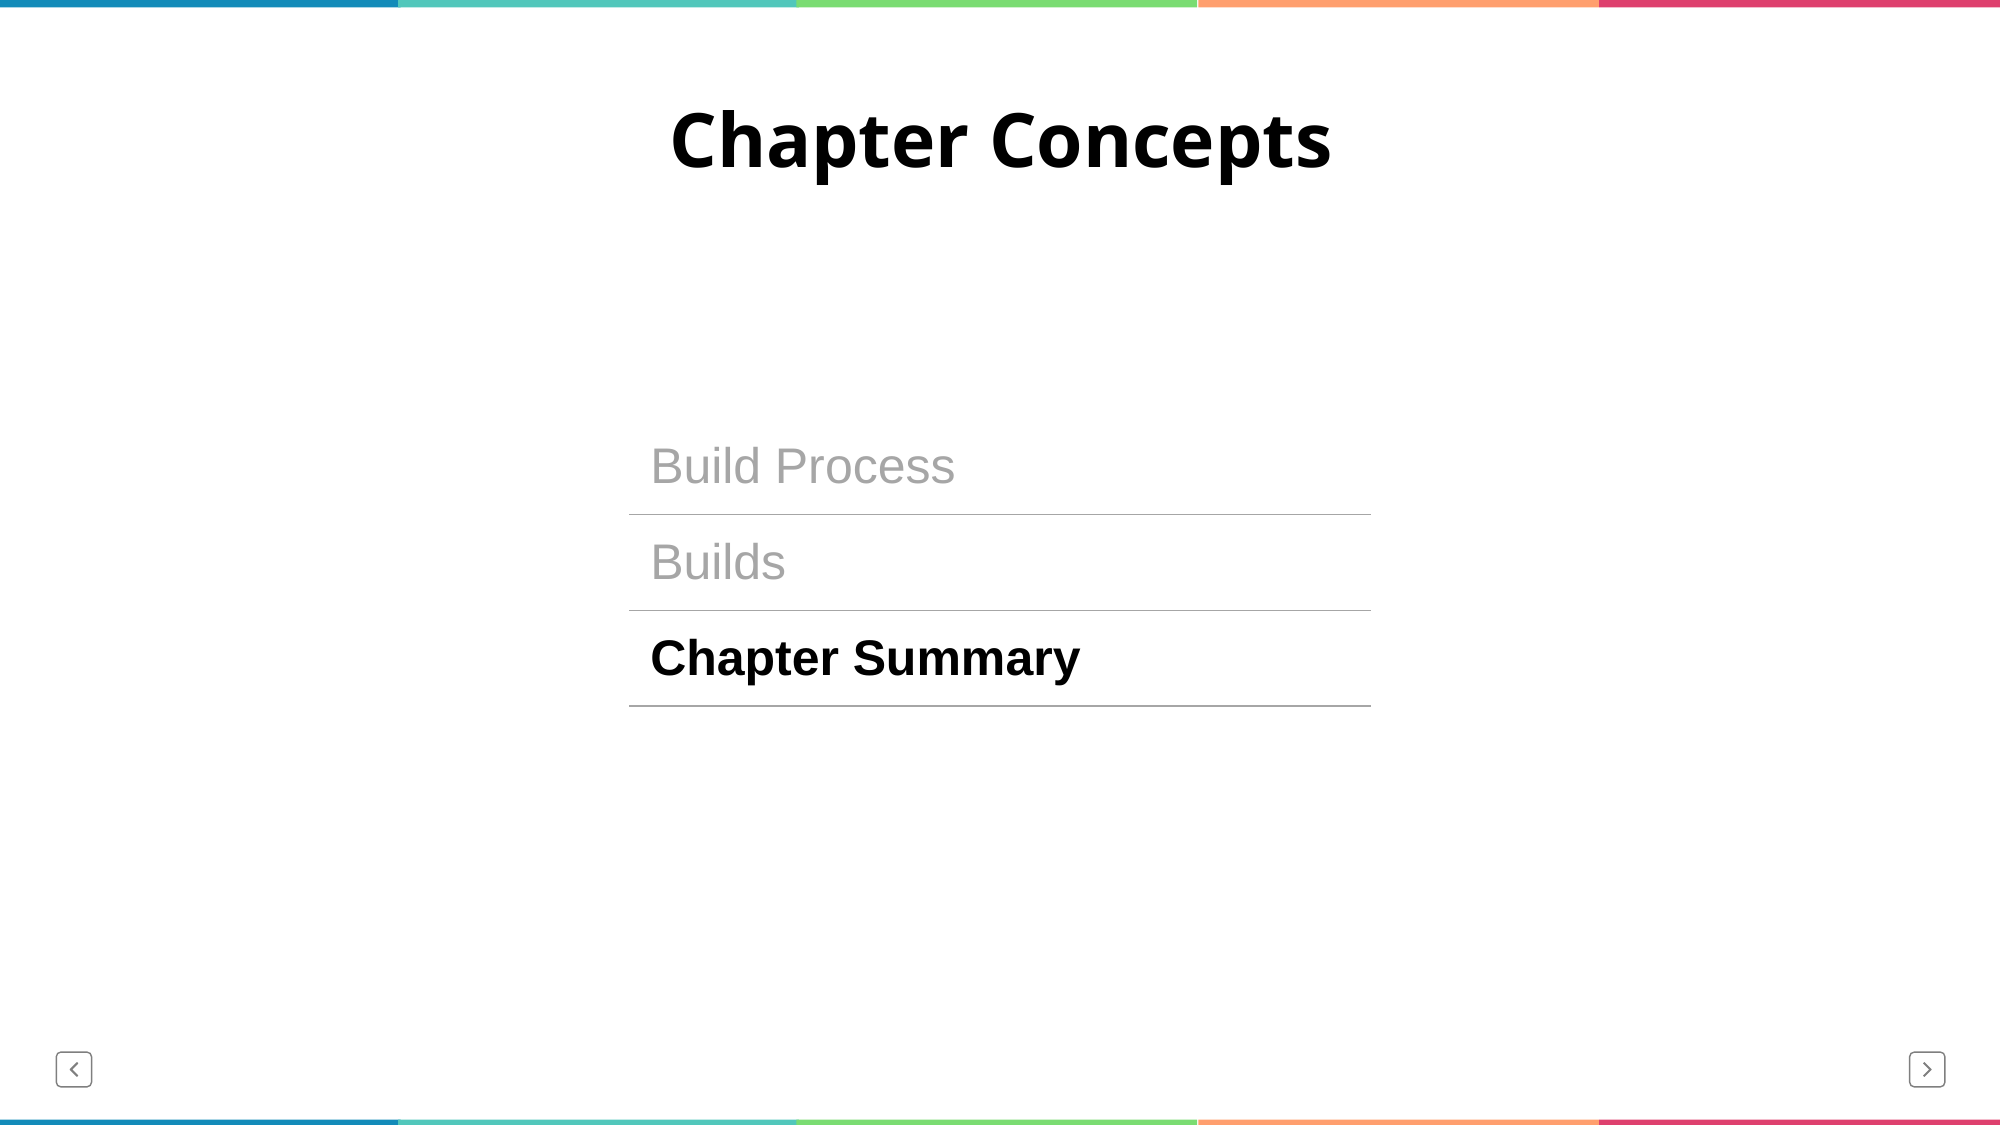

# Chapter Concepts
| Build Process |
| --- |
| Builds |
| Chapter Summary |